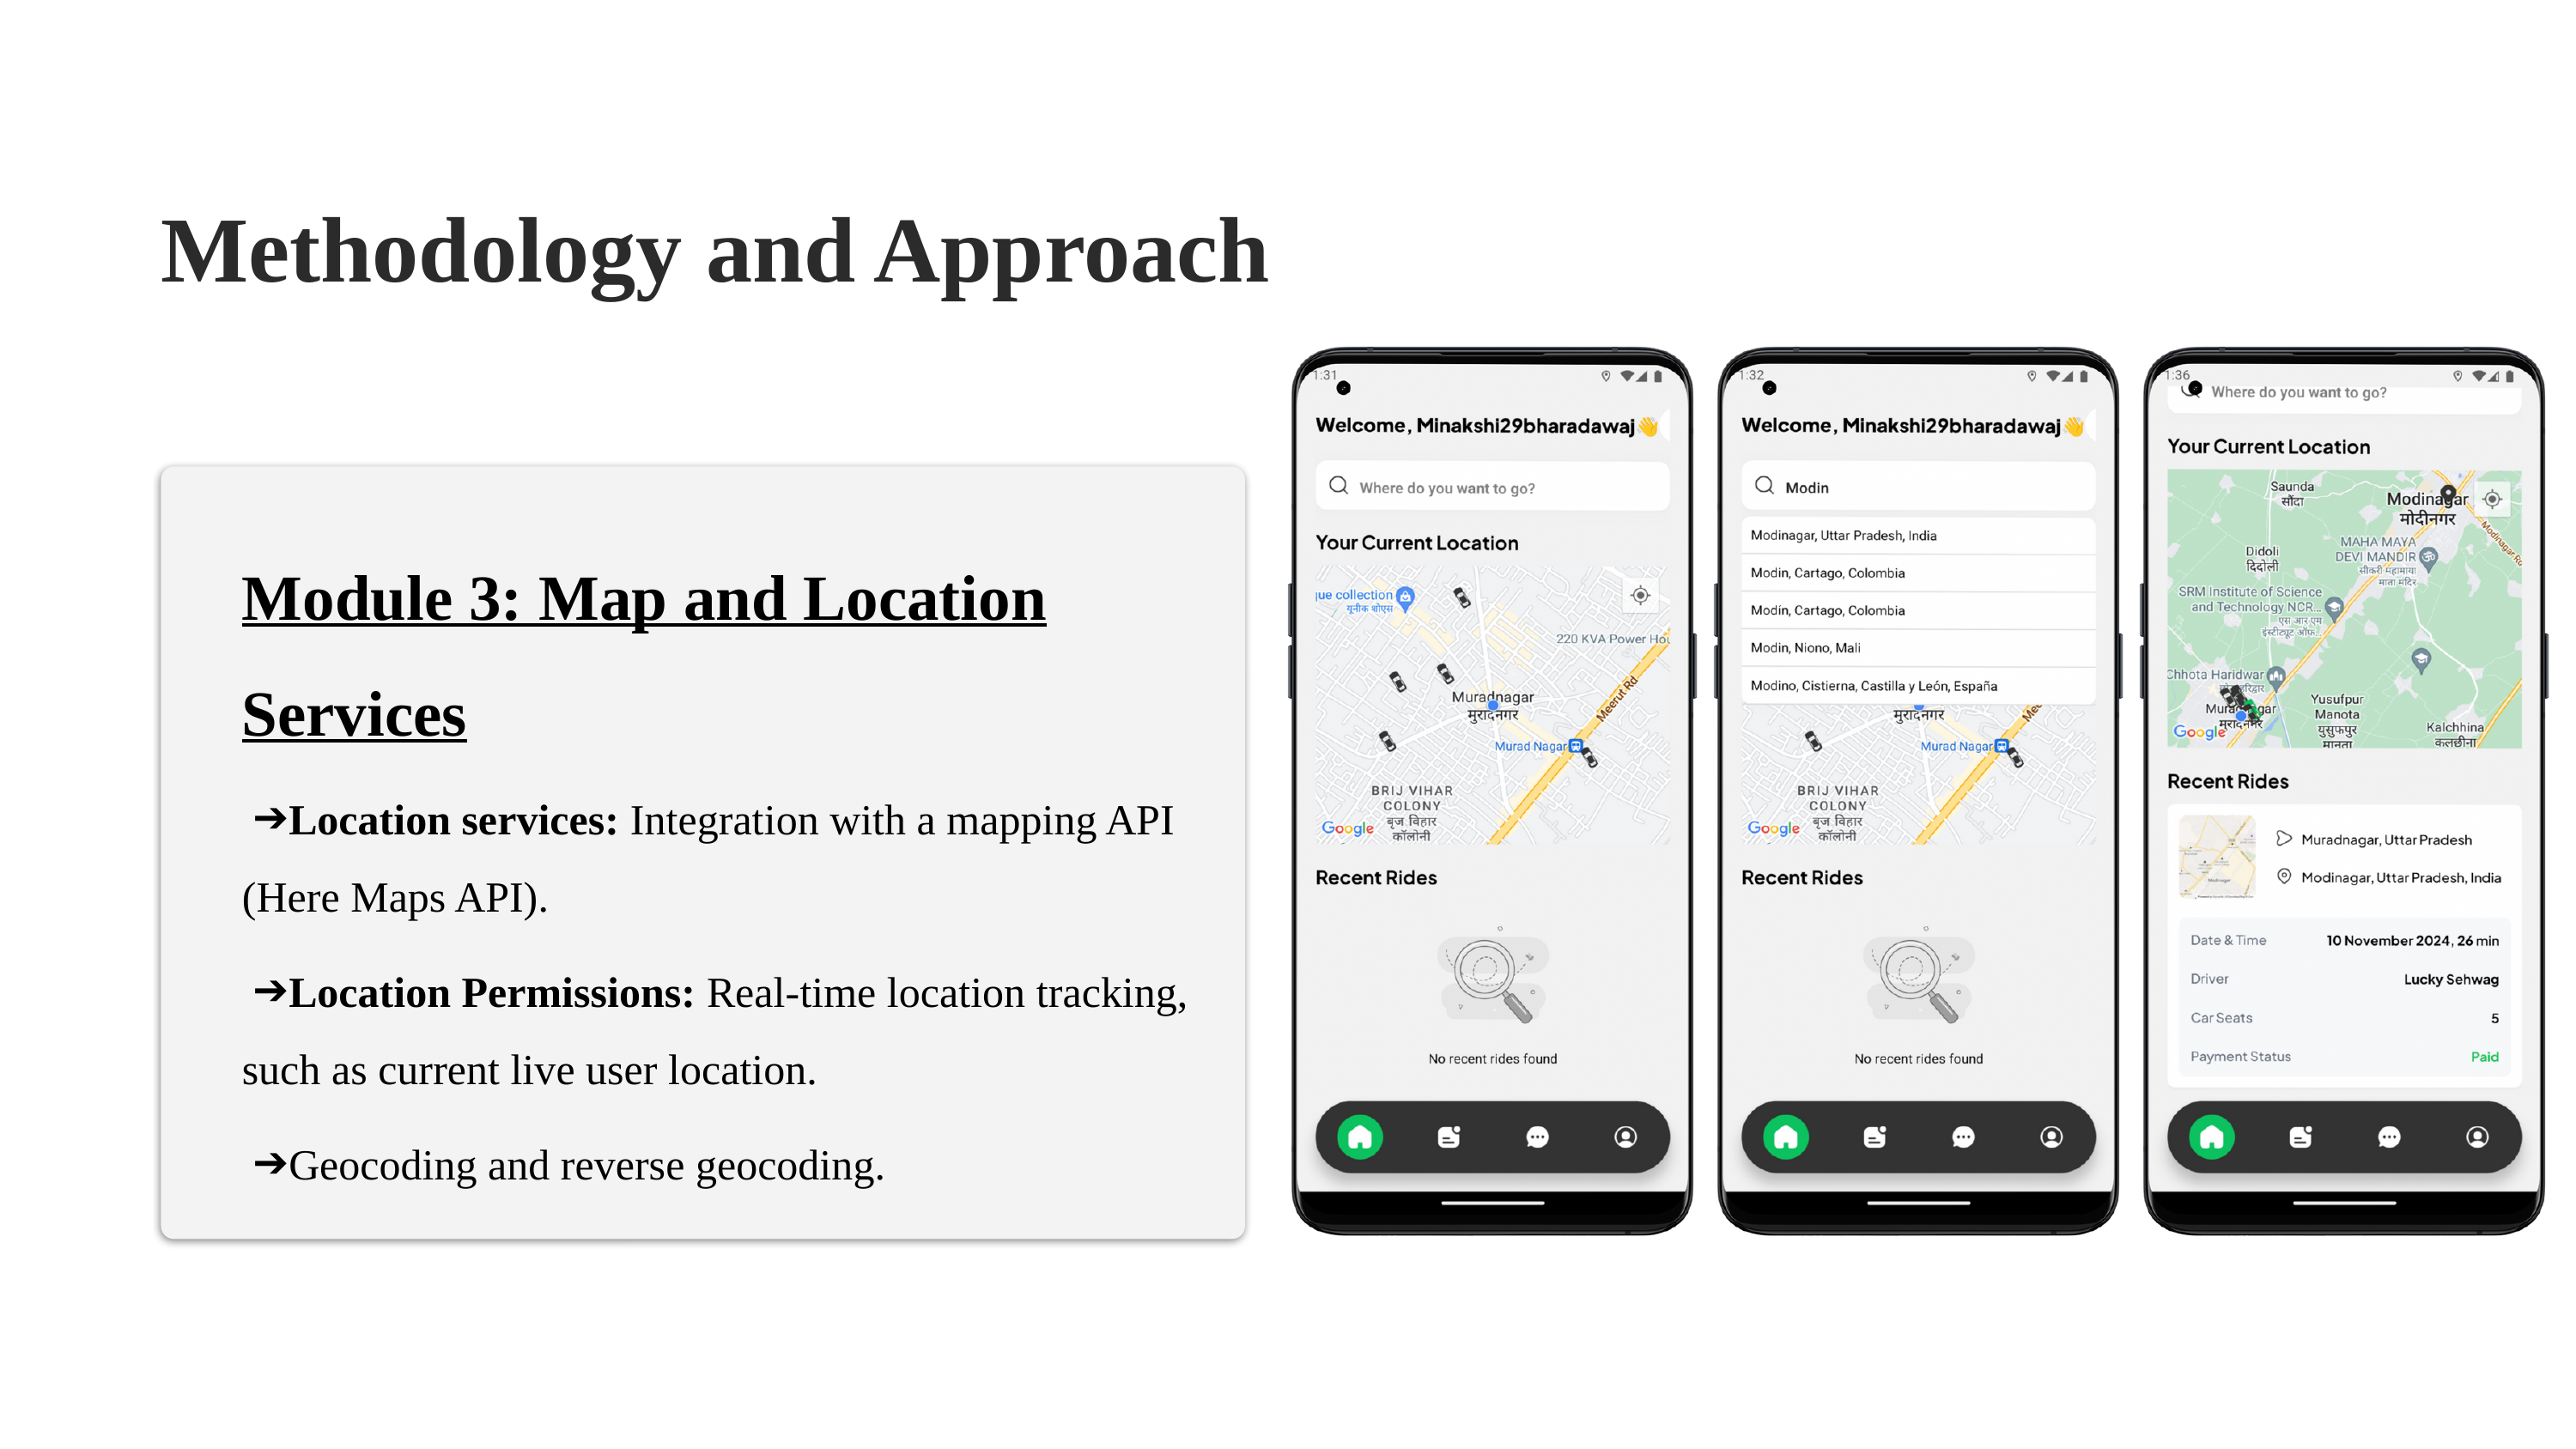

Methodology and Approach

Module 3: Map and Location
Services
Location services: Integration with a mapping API (Here Maps API).
Location Permissions: Real-time location tracking, such as current live user location.
Geocoding and reverse geocoding.